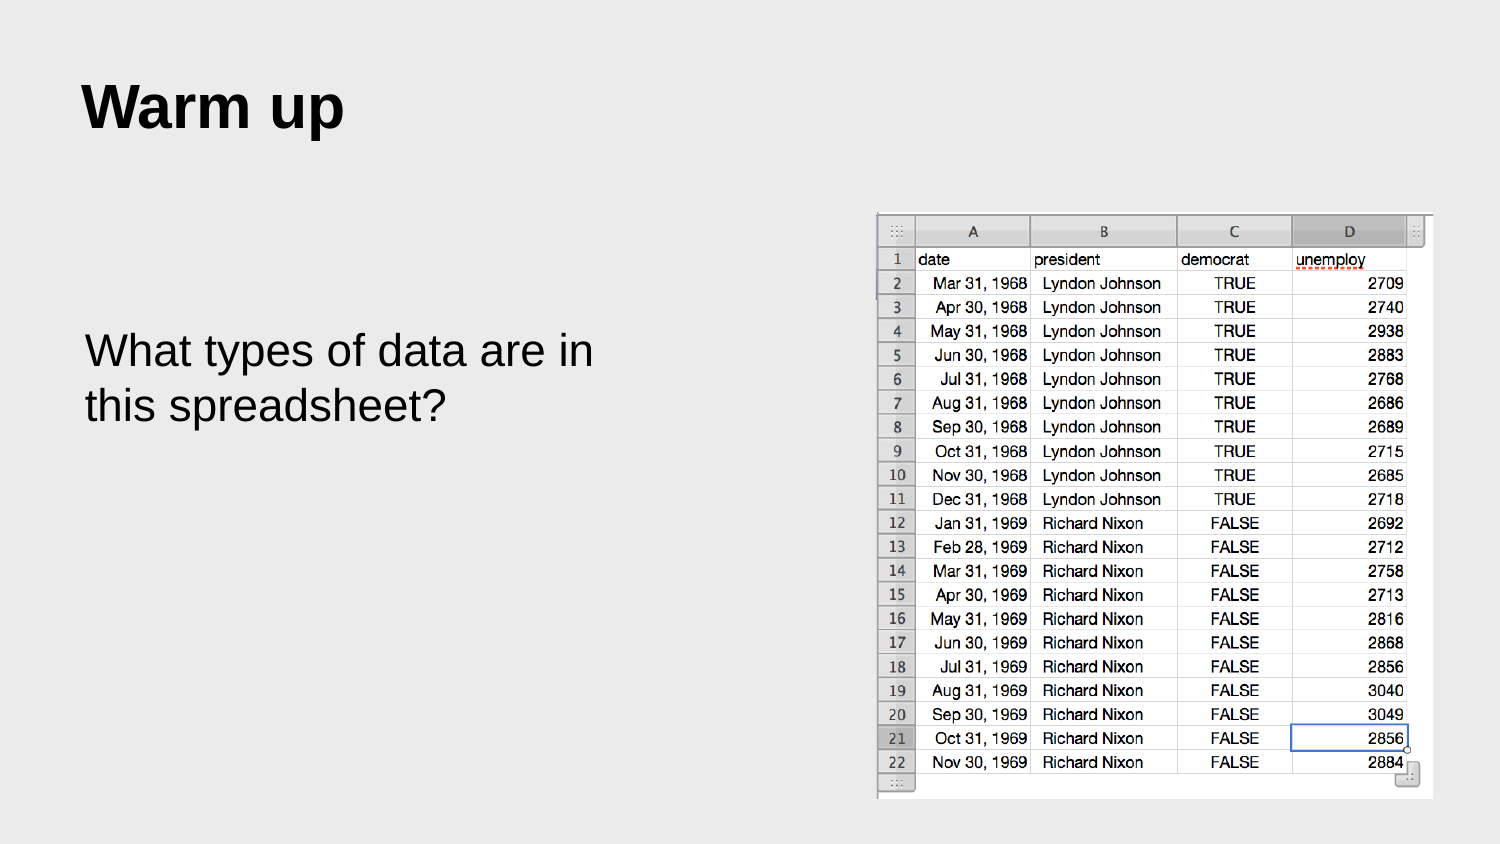

Warm up

What types of data are in this spreadsheet?